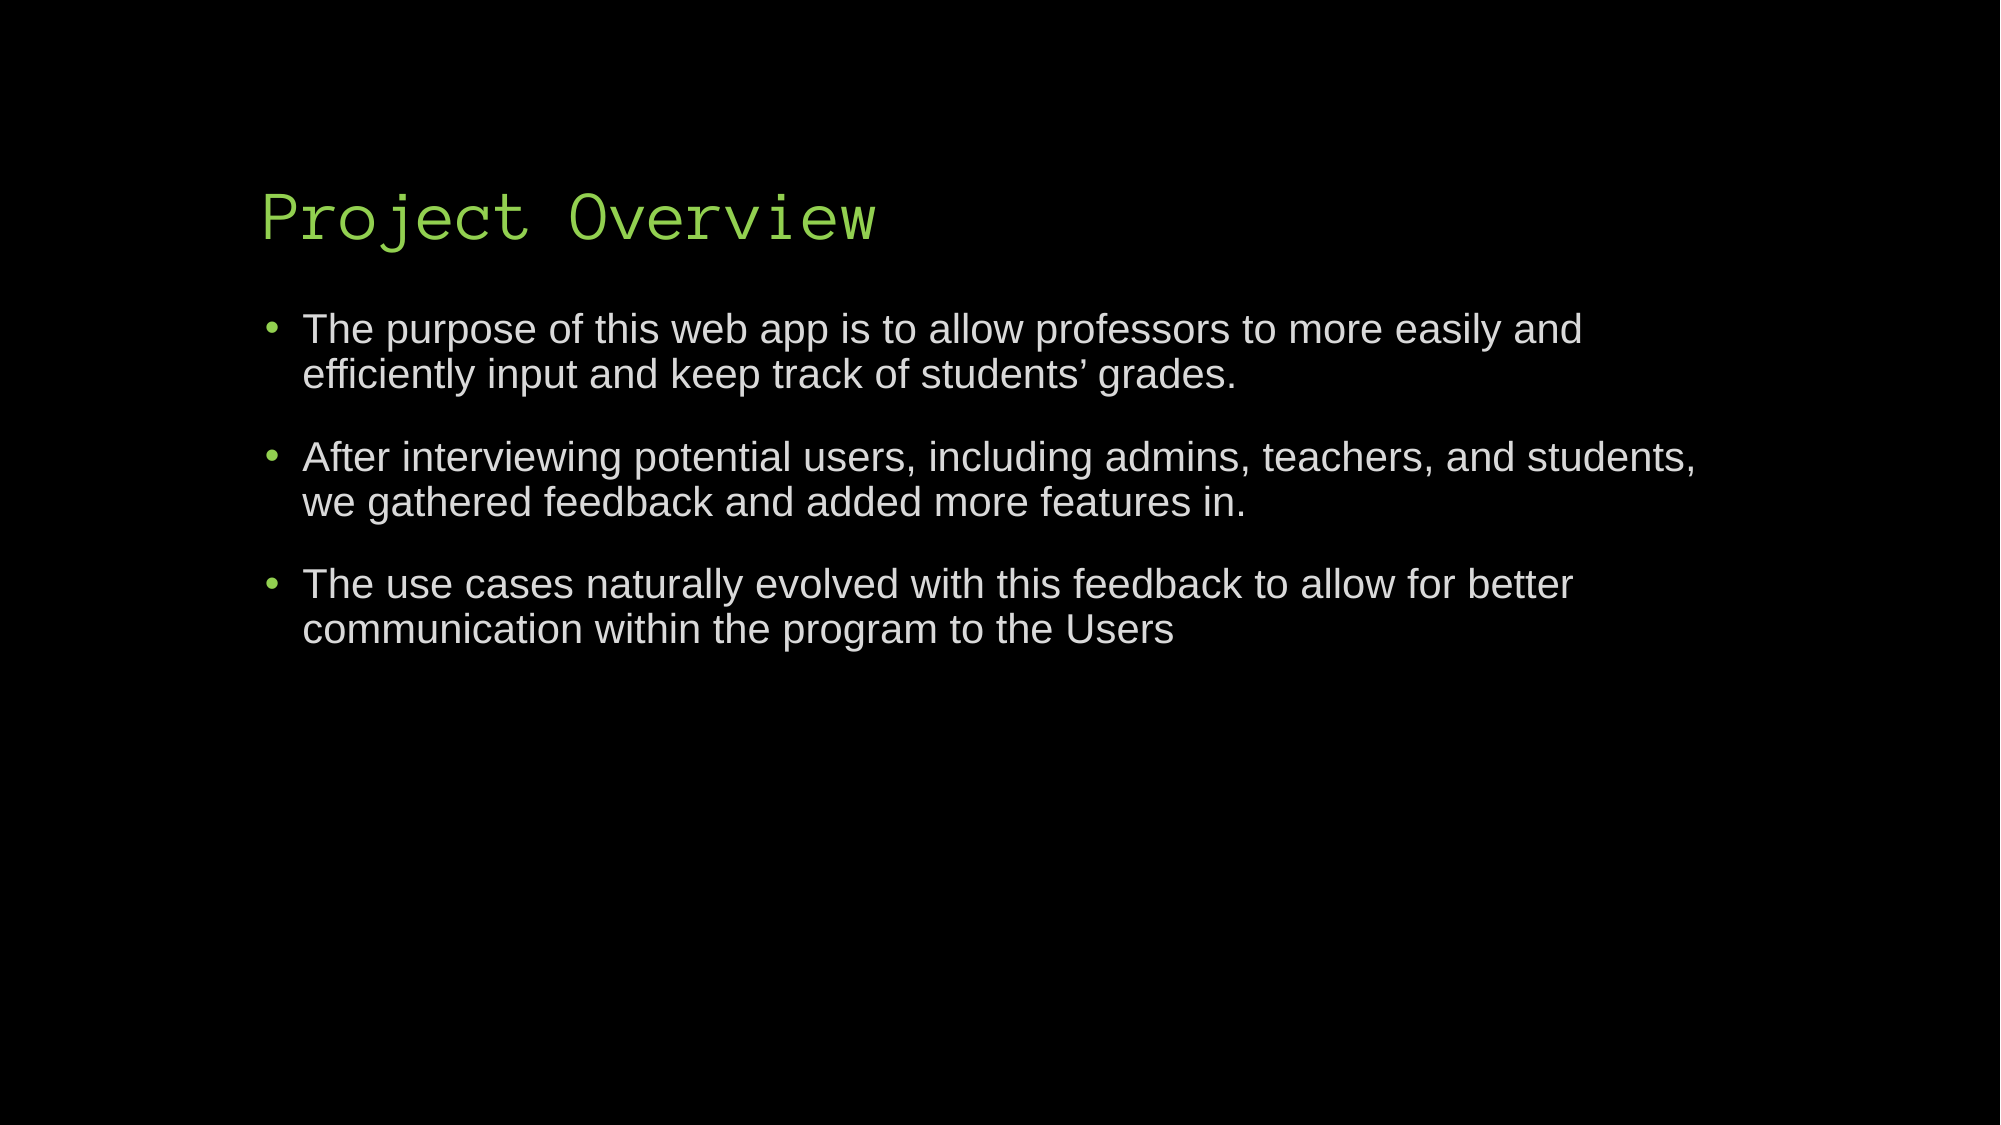

# Project Overview
The purpose of this web app is to allow professors to more easily and efficiently input and keep track of students’ grades.
After interviewing potential users, including admins, teachers, and students, we gathered feedback and added more features in.
The use cases naturally evolved with this feedback to allow for better communication within the program to the Users